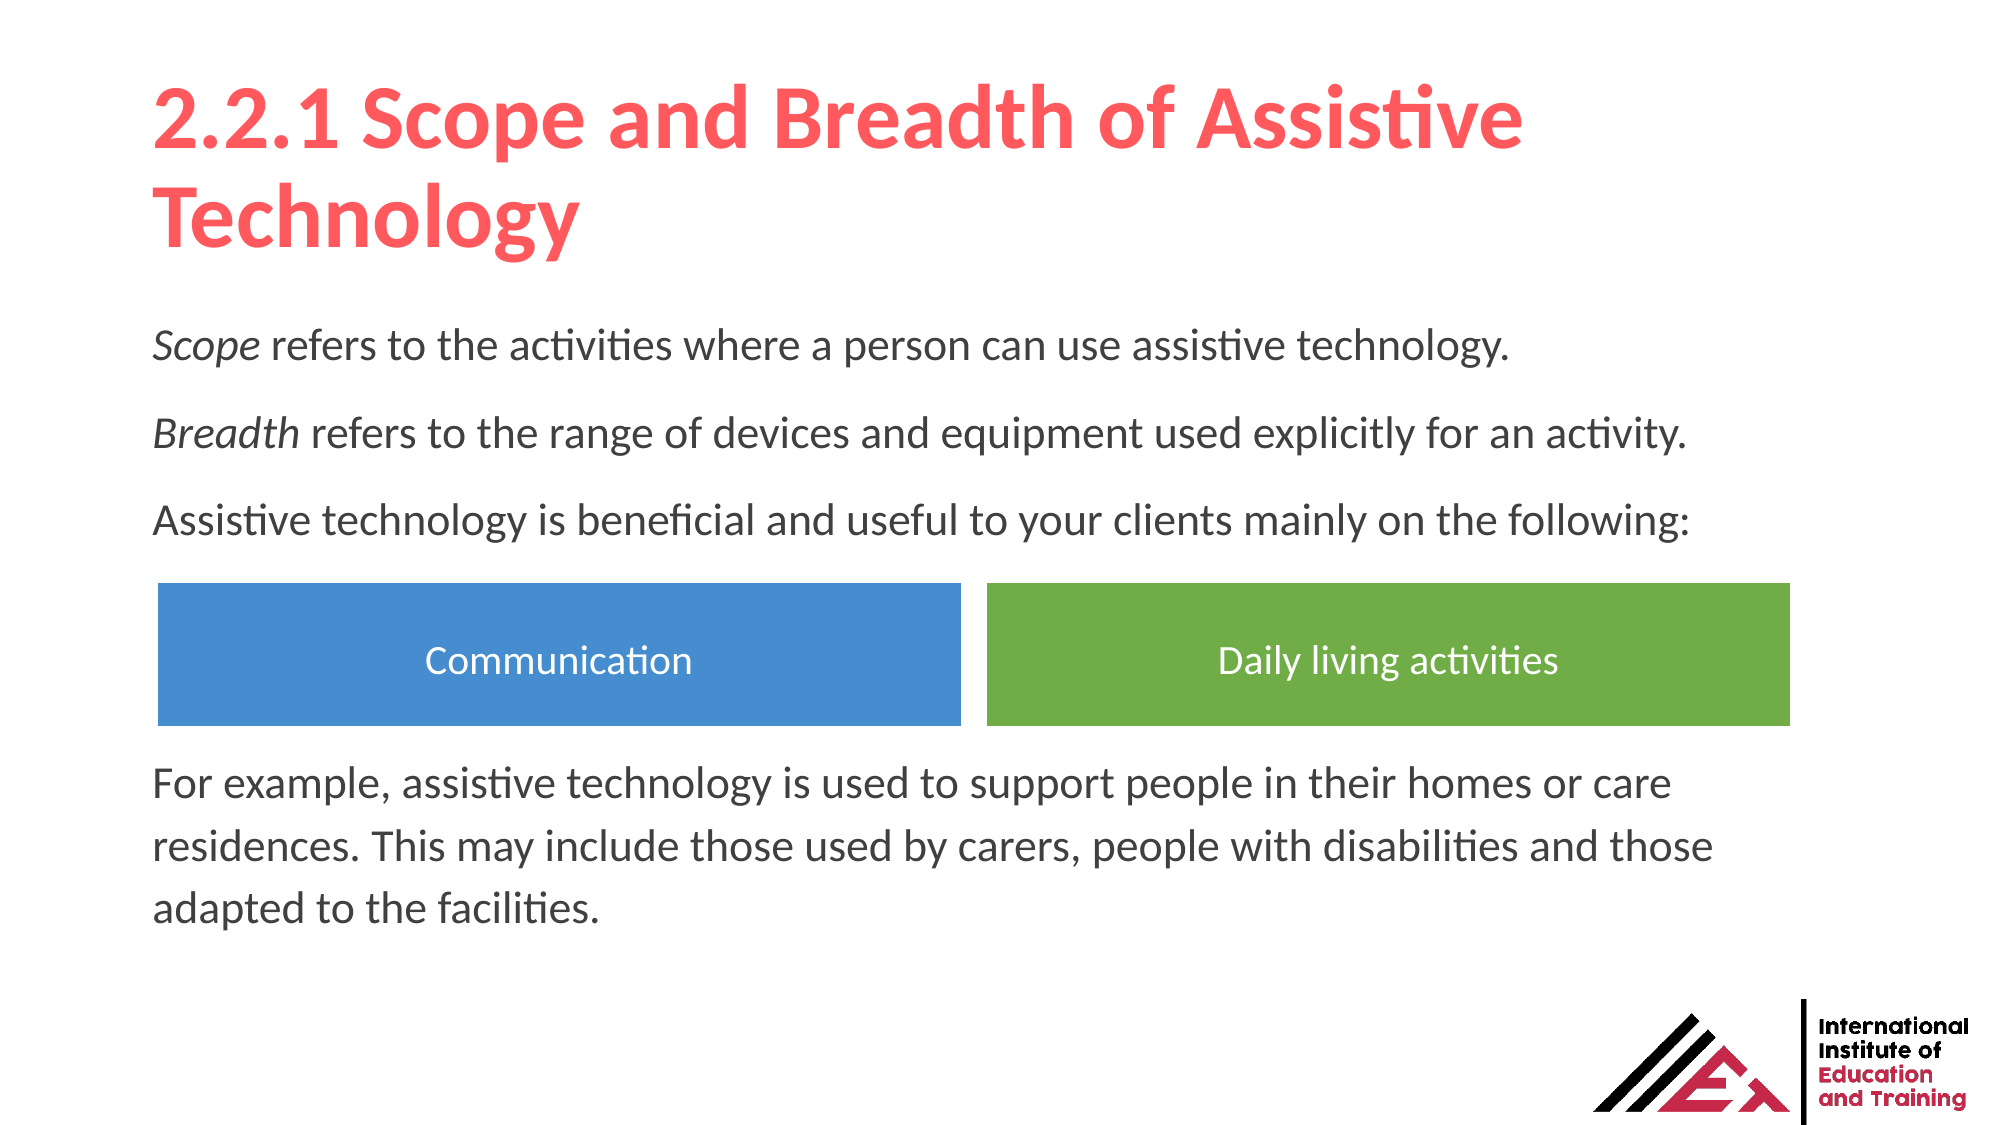

# 2.2.1 Scope and Breadth of Assistive Technology
Scope refers to the activities where a person can use assistive technology.
Breadth refers to the range of devices and equipment used explicitly for an activity.
Assistive technology is beneficial and useful to your clients mainly on the following:

For example, assistive technology is used to support people in their homes or care residences. This may include those used by carers, people with disabilities and those adapted to the facilities.
Communication
Daily living activities